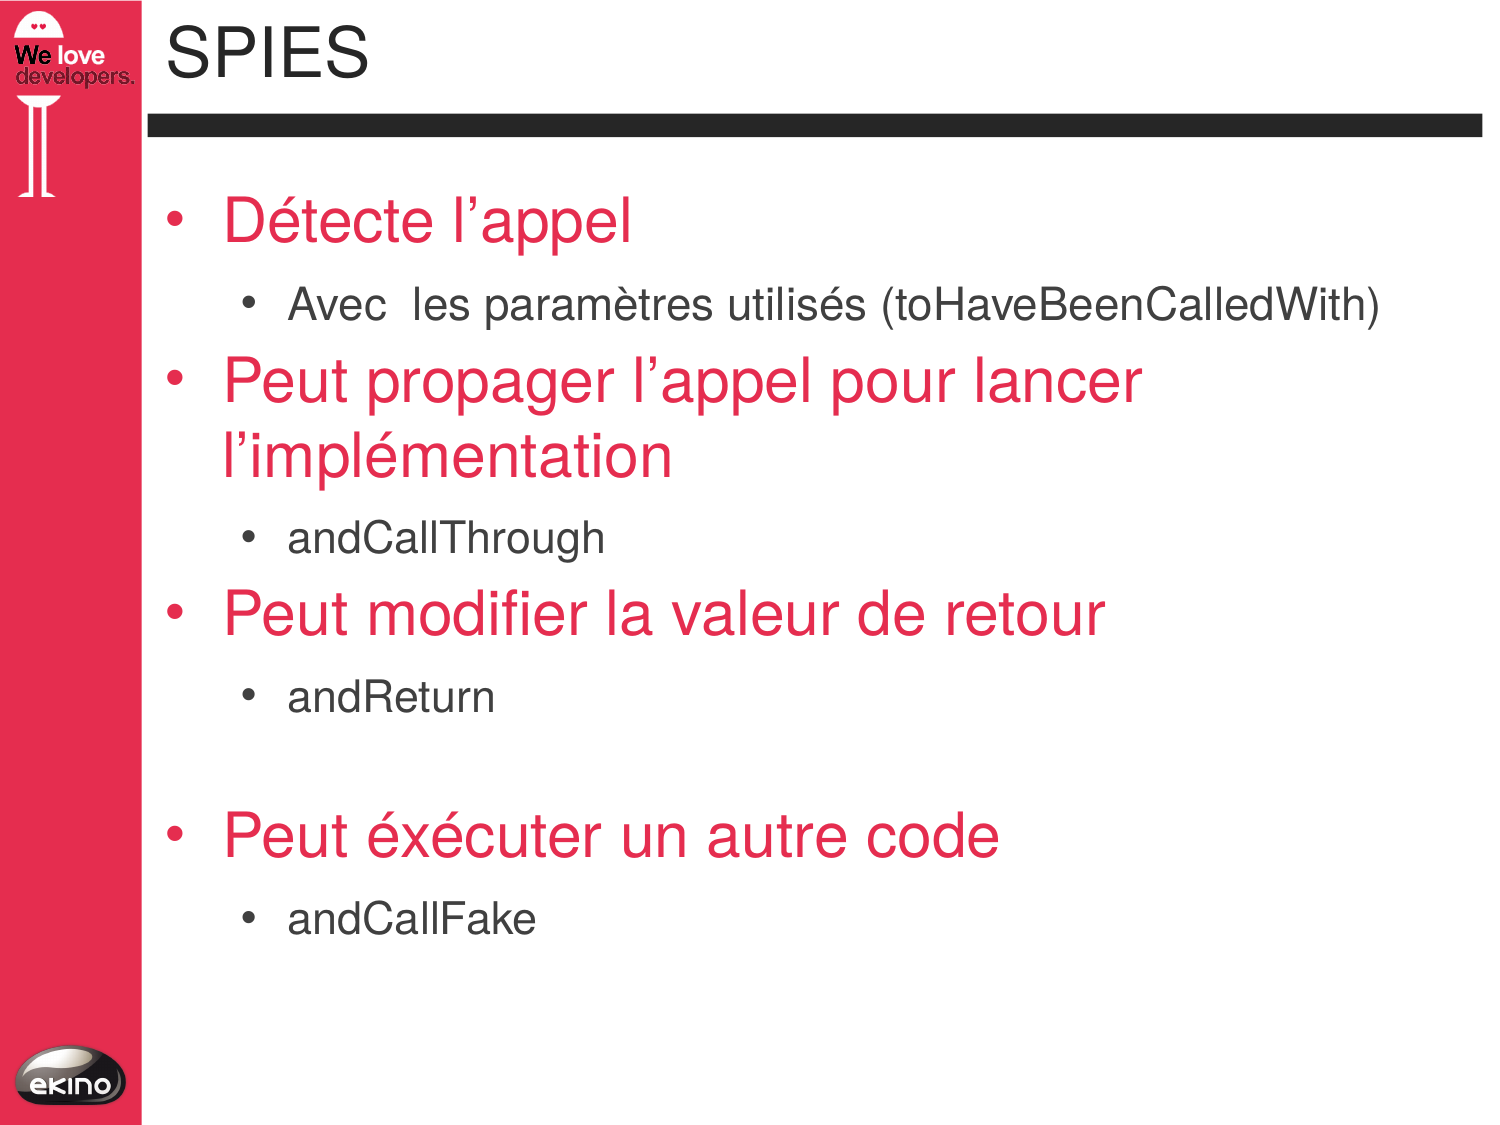

# SPIES
Détecte l’appel
Avec  les paramètres utilisés (toHaveBeenCalledWith)
Peut propager l’appel pour lancer l’implémentation
andCallThrough
Peut modifier la valeur de retour
andReturn

Peut éxécuter un autre code
andCallFake